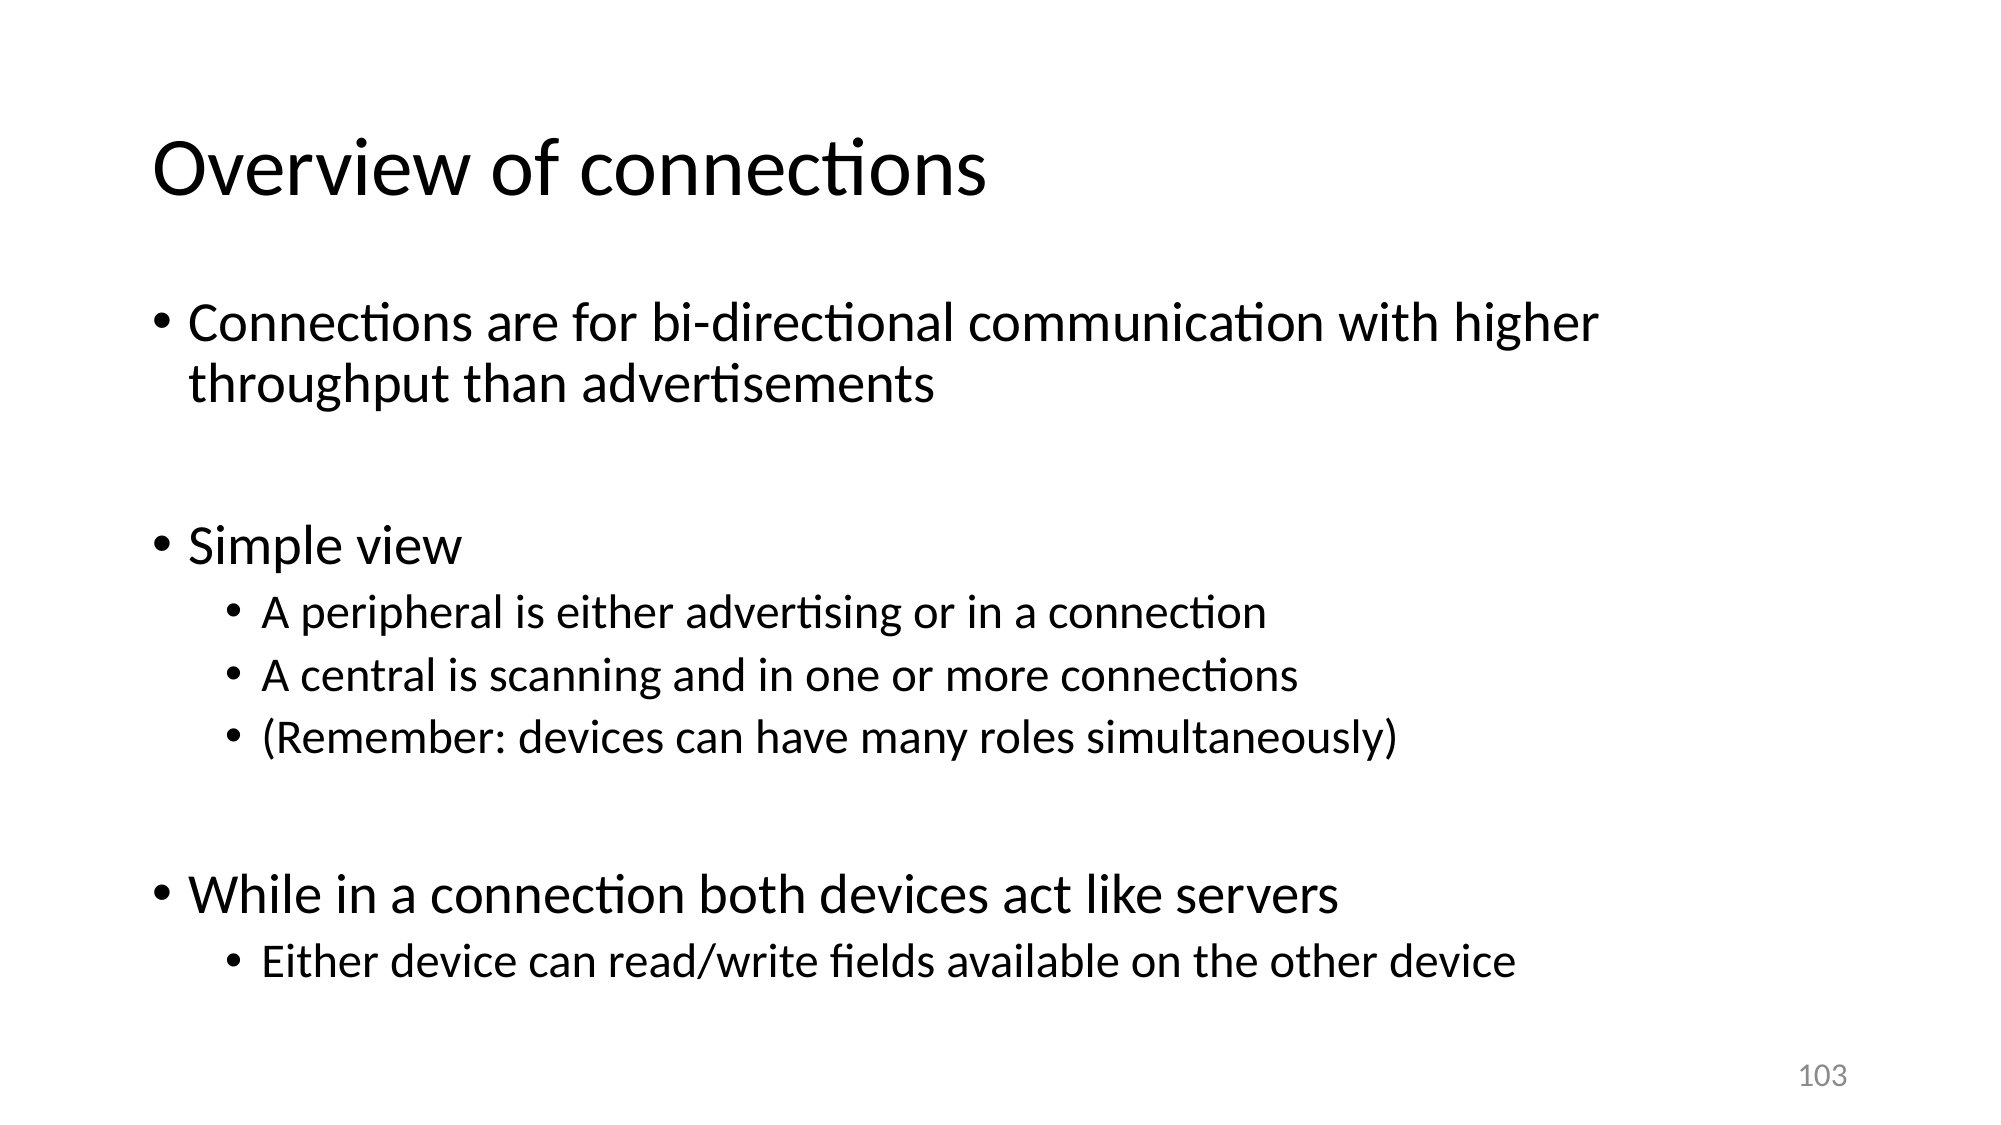

# Overview of connections
Connections are for bi-directional communication with higher throughput than advertisements

Simple view
A peripheral is either advertising or in a connection
A central is scanning and in one or more connections
(Remember: devices can have many roles simultaneously)

While in a connection both devices act like servers
Either device can read/write fields available on the other device
103